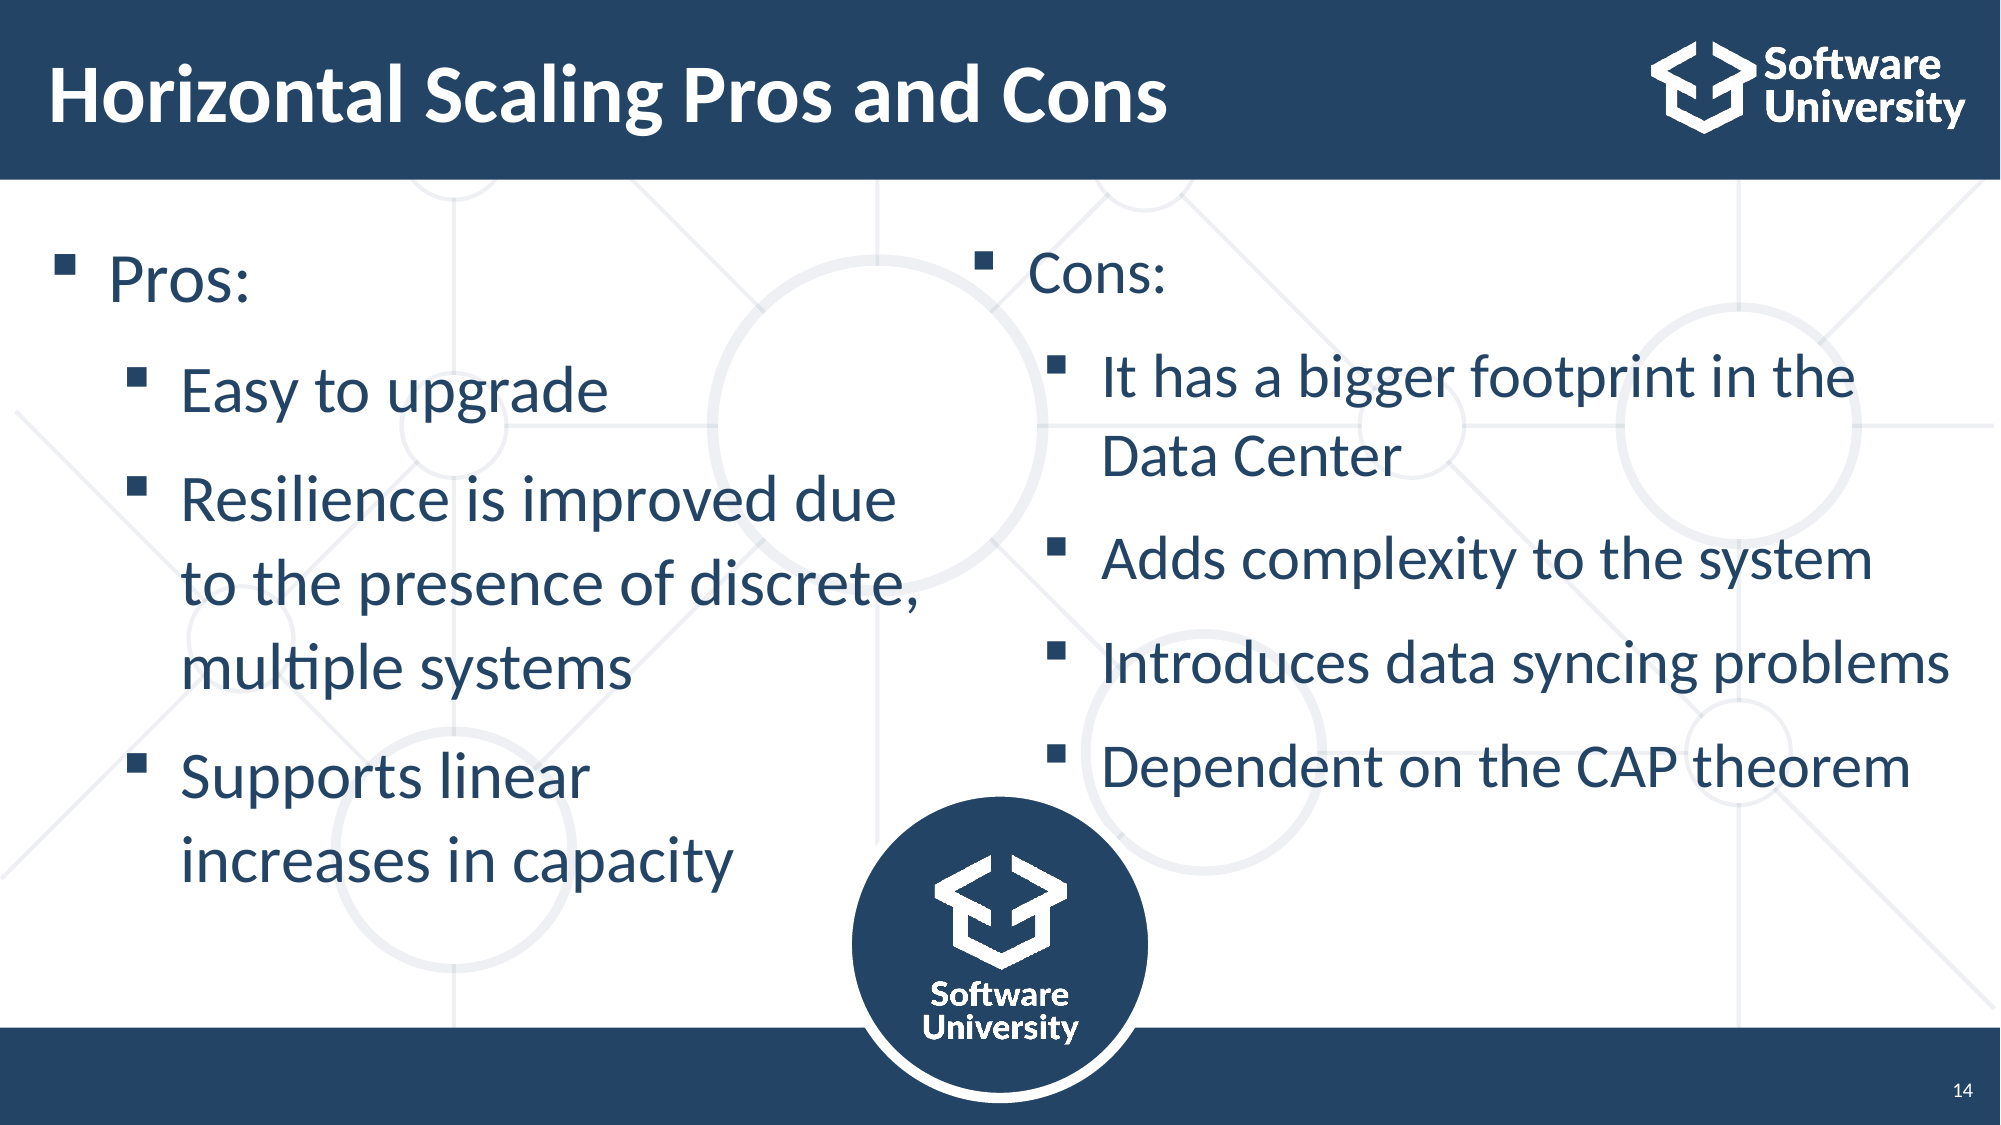

# Horizontal Scaling Pros and Cons
Cons:
It has a bigger footprint in the Data Center
Adds complexity to the system
Introduces data syncing problems
Dependent on the CAP theorem

Pros:
Easy to upgrade
Resilience is improved due to the presence of discrete, multiple systems
Supports linear
increases in capacity

14